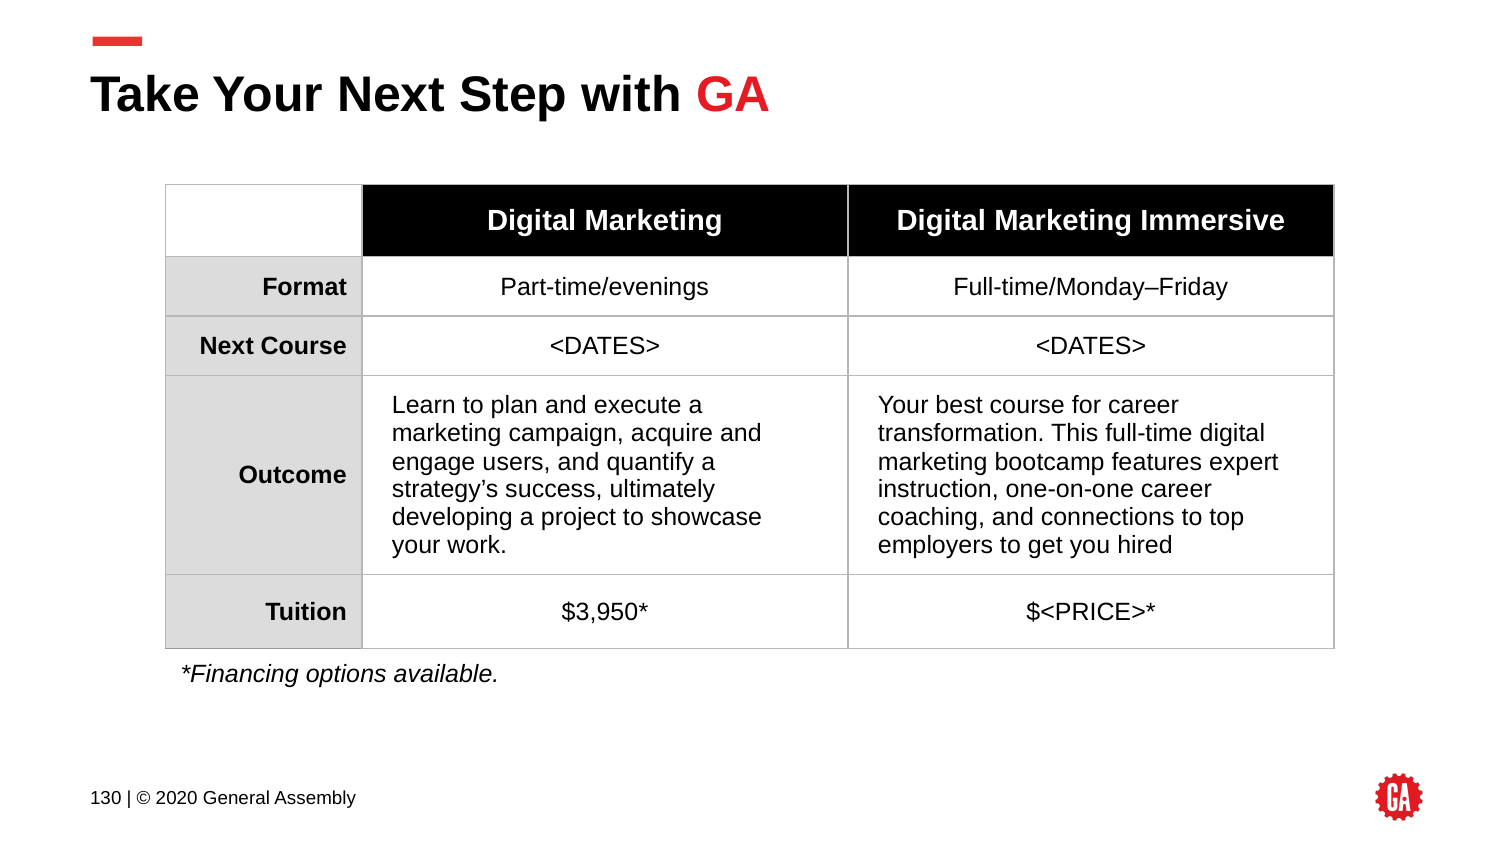

# Take Your Next Step with GA
|  | Digital Marketing | Digital Marketing Immersive |
| --- | --- | --- |
| Format | Part-time/evenings | Full-time/Monday–Friday |
| Next Course | <DATES> | <DATES> |
| Outcome | Learn to plan and execute a marketing campaign, acquire and engage users, and quantify a strategy’s success, ultimately developing a project to showcase your work. | Your best course for career transformation. This full-time digital marketing bootcamp features expert instruction, one-on-one career coaching, and connections to top employers to get you hired |
| Tuition | $3,950\* | $<PRICE>\* |
*Financing options available.

130 | © 2020 General Assembly